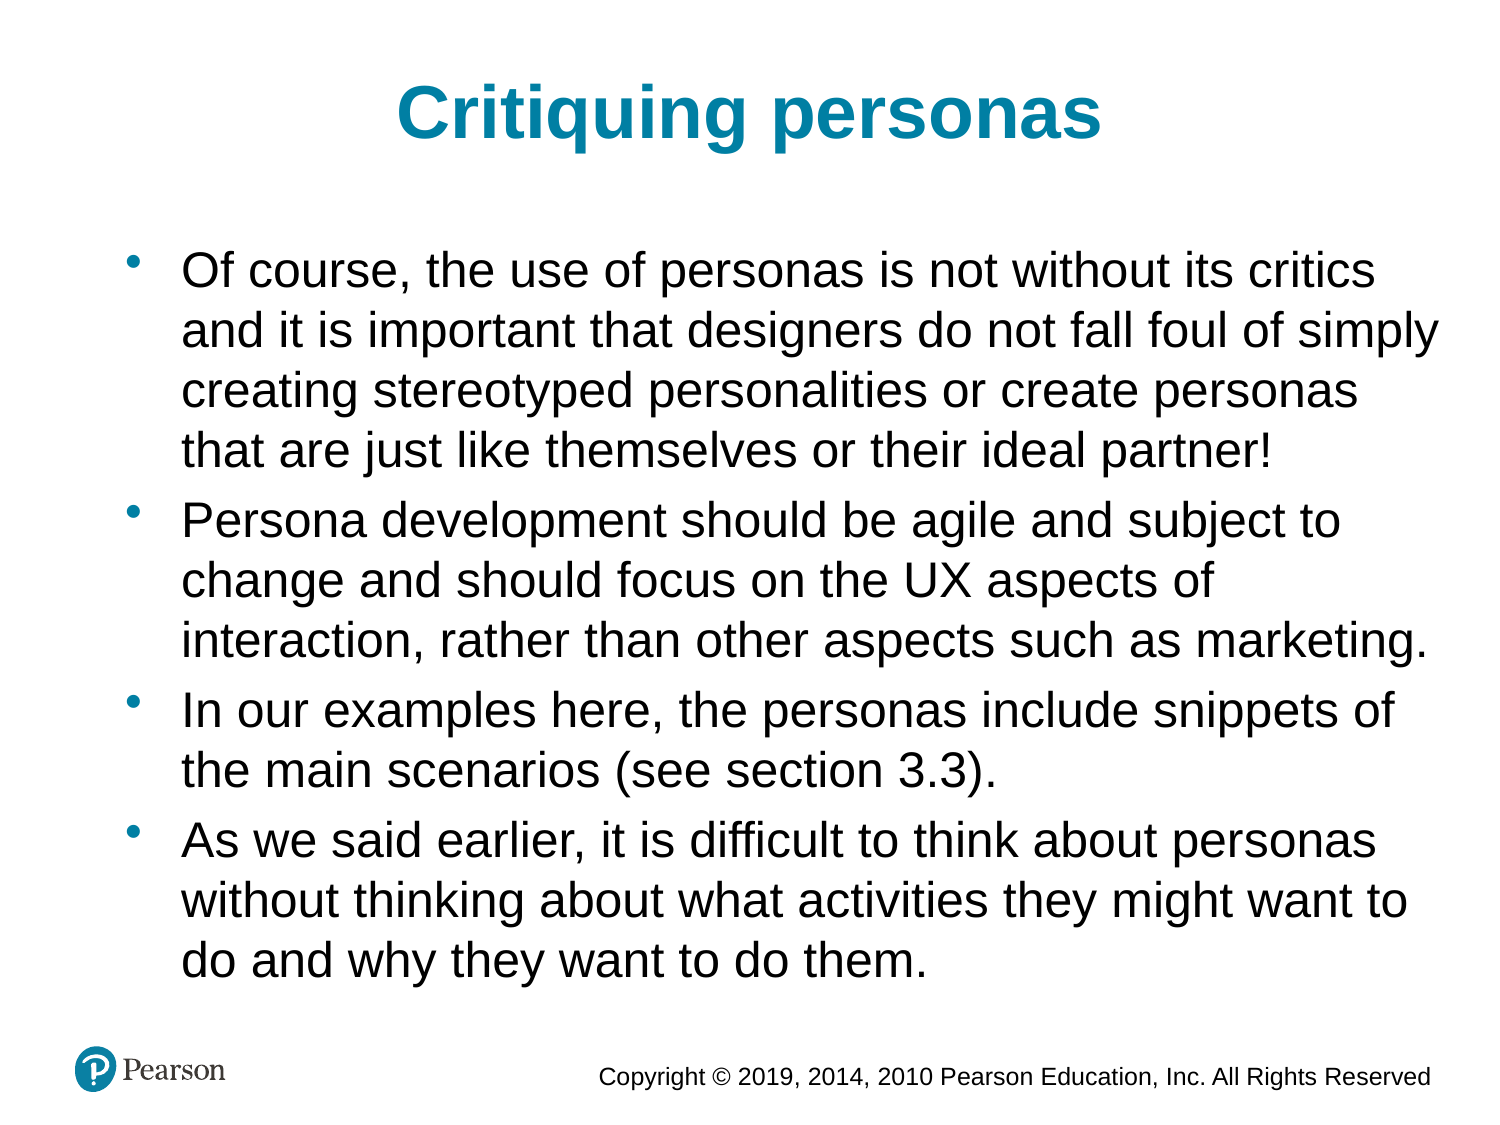

Critiquing personas
Of course, the use of personas is not without its critics and it is important that designers do not fall foul of simply creating stereotyped personalities or create personas that are just like themselves or their ideal partner!
Persona development should be agile and subject to change and should focus on the UX aspects of interaction, rather than other aspects such as marketing.
In our examples here, the personas include snippets of the main scenarios (see section 3.3).
As we said earlier, it is difficult to think about personas without thinking about what activities they might want to do and why they want to do them.